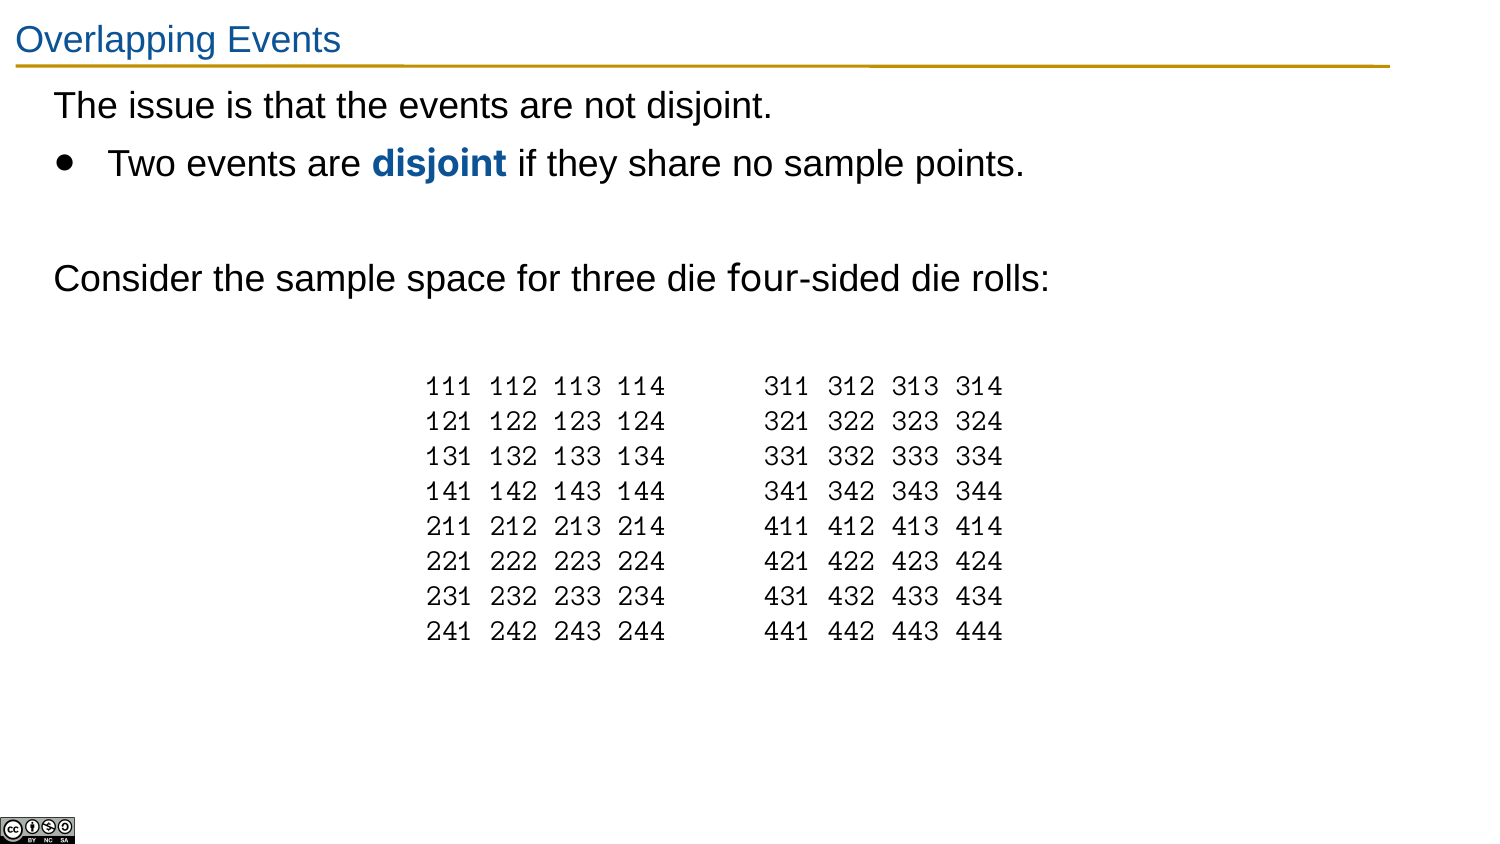

# Overlapping Events
The issue is that the events are not disjoint.
Two events are disjoint if they share no sample points.

Consider the sample space for three die four-sided die rolls:

111 112 113 114
121 122 123 124
131 132 133 134
141 142 143 144
211 212 213 214
221 222 223 224
231 232 233 234
241 242 243 244

311 312 313 314
321 322 323 324
331 332 333 334
341 342 343 344
411 412 413 414
421 422 423 424
431 432 433 434
441 442 443 444